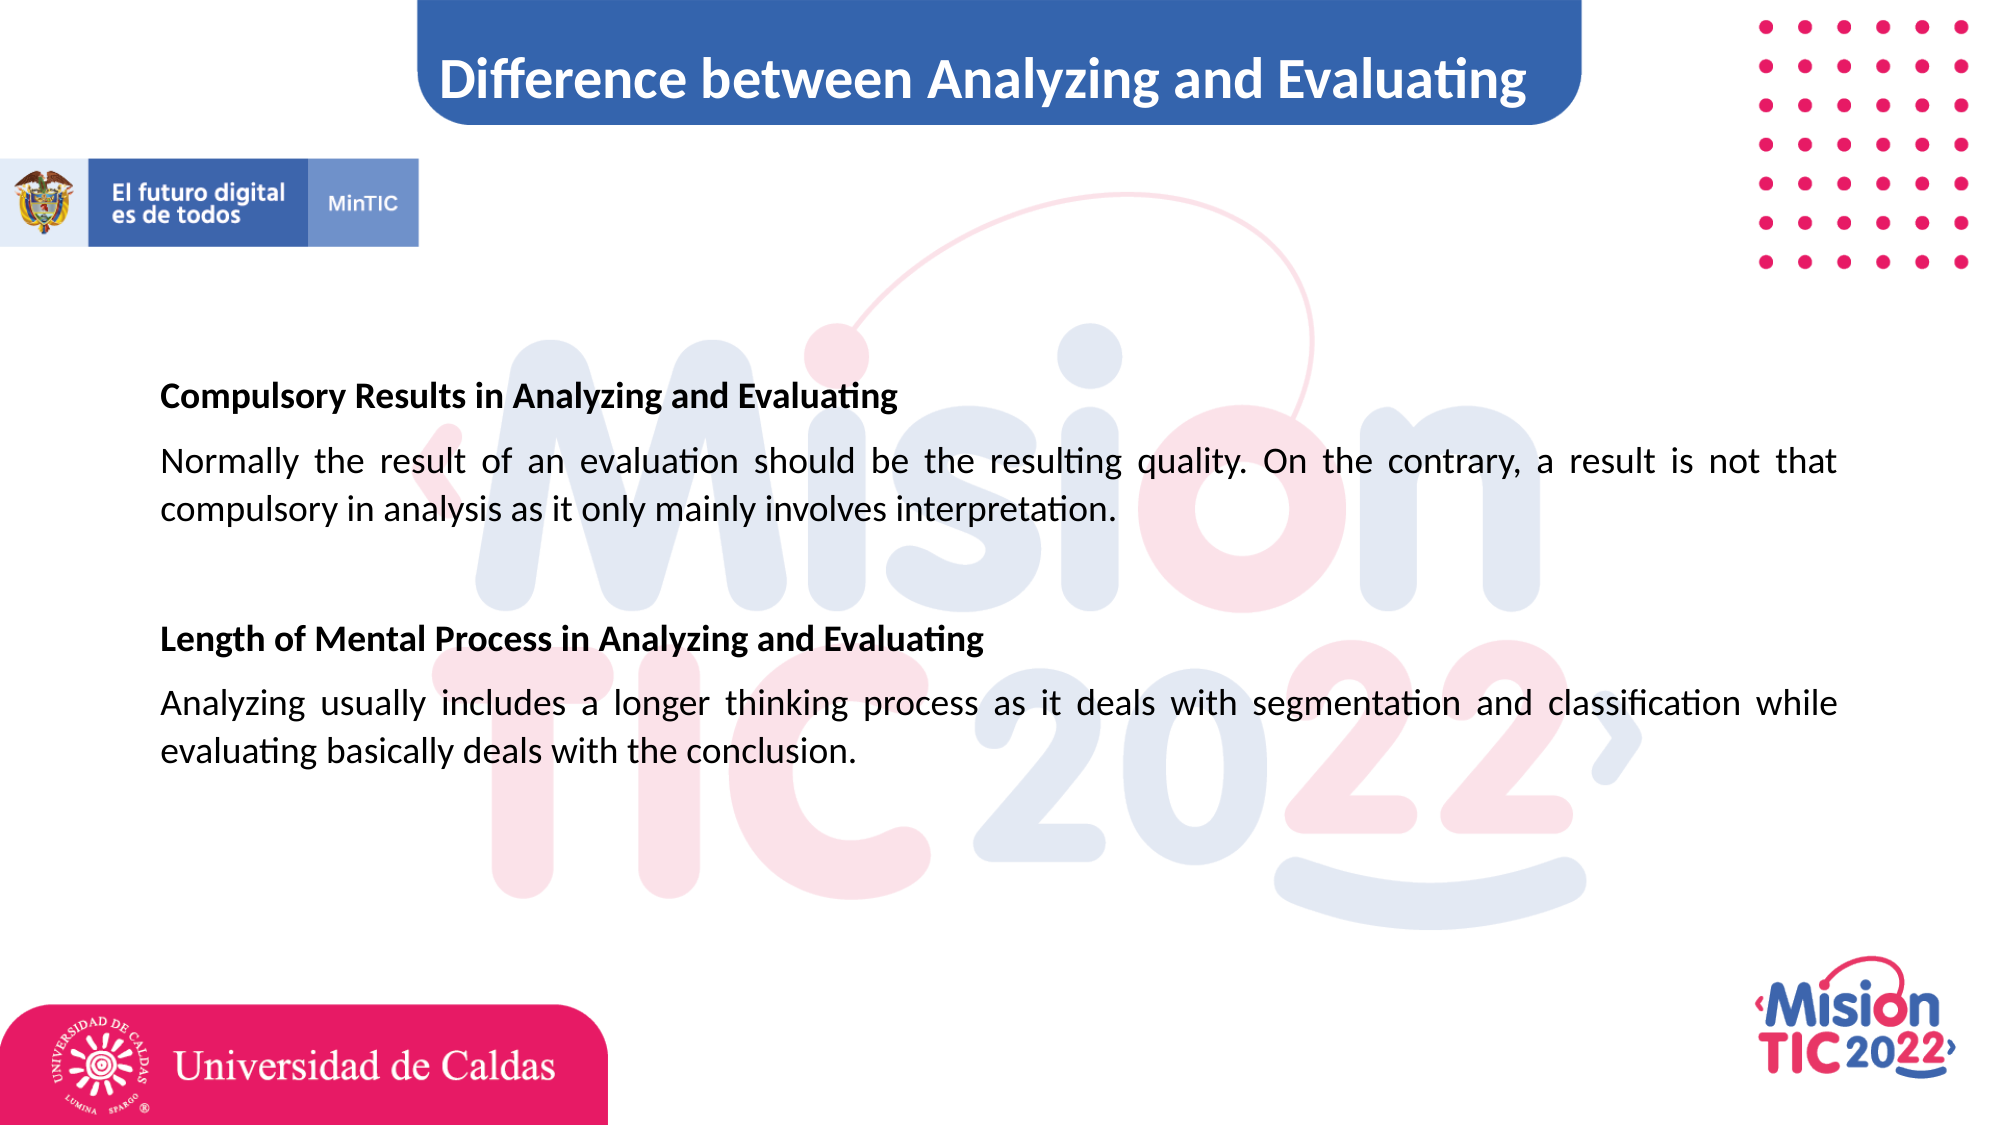

Difference between Analyzing and Evaluating
Compulsory Results in Analyzing and Evaluating
Normally the result of an evaluation should be the resulting quality. On the contrary, a result is not that compulsory in analysis as it only mainly involves interpretation.

Length of Mental Process in Analyzing and Evaluating
Analyzing usually includes a longer thinking process as it deals with segmentation and classification while evaluating basically deals with the conclusion.